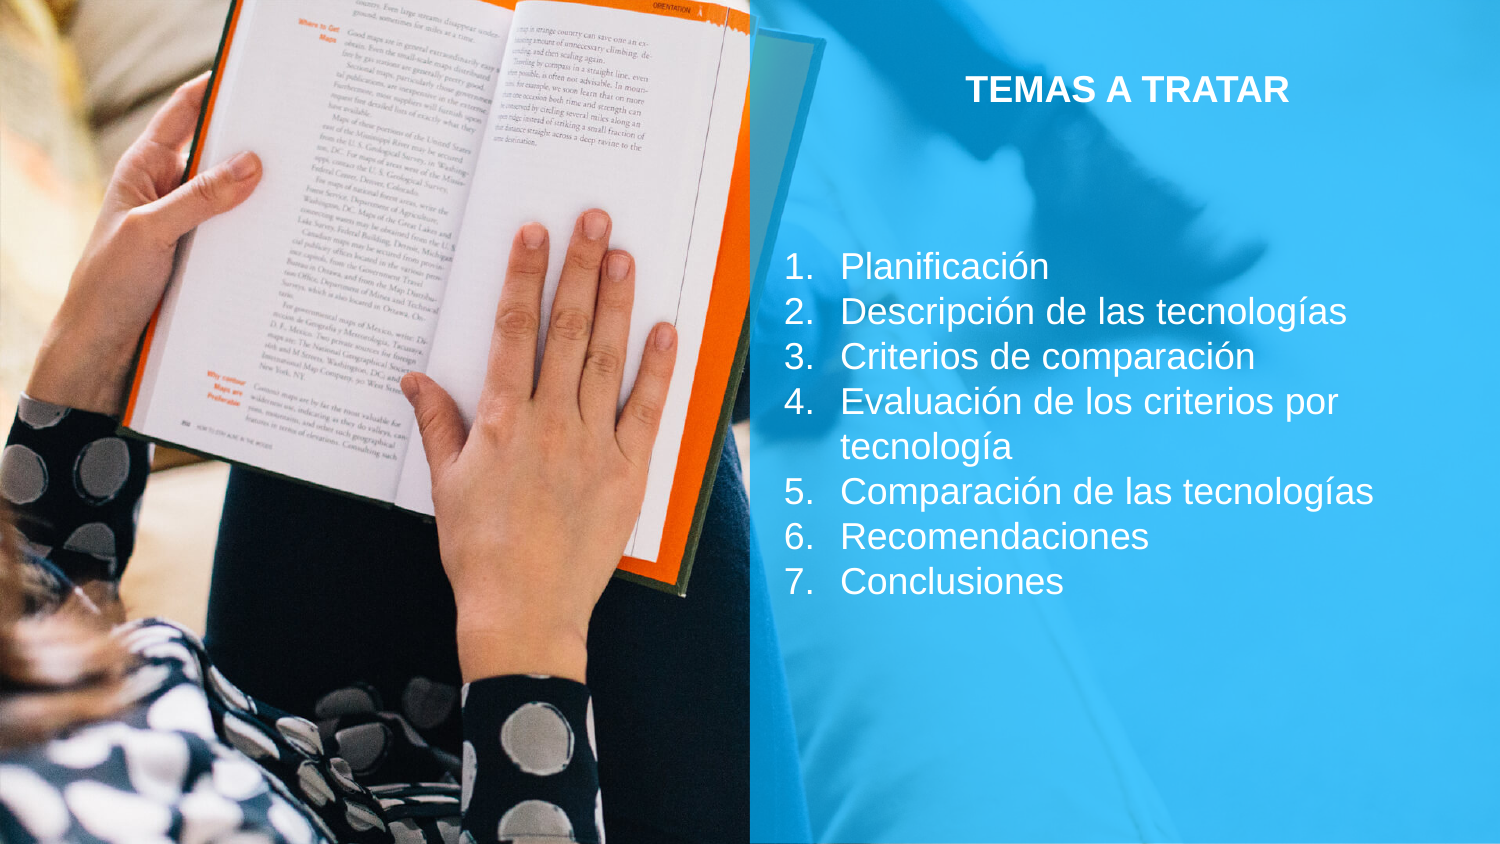

# TEMAS A TRATAR
Planificación
Descripción de las tecnologías
Criterios de comparación
Evaluación de los criterios por tecnología
Comparación de las tecnologías
Recomendaciones
Conclusiones